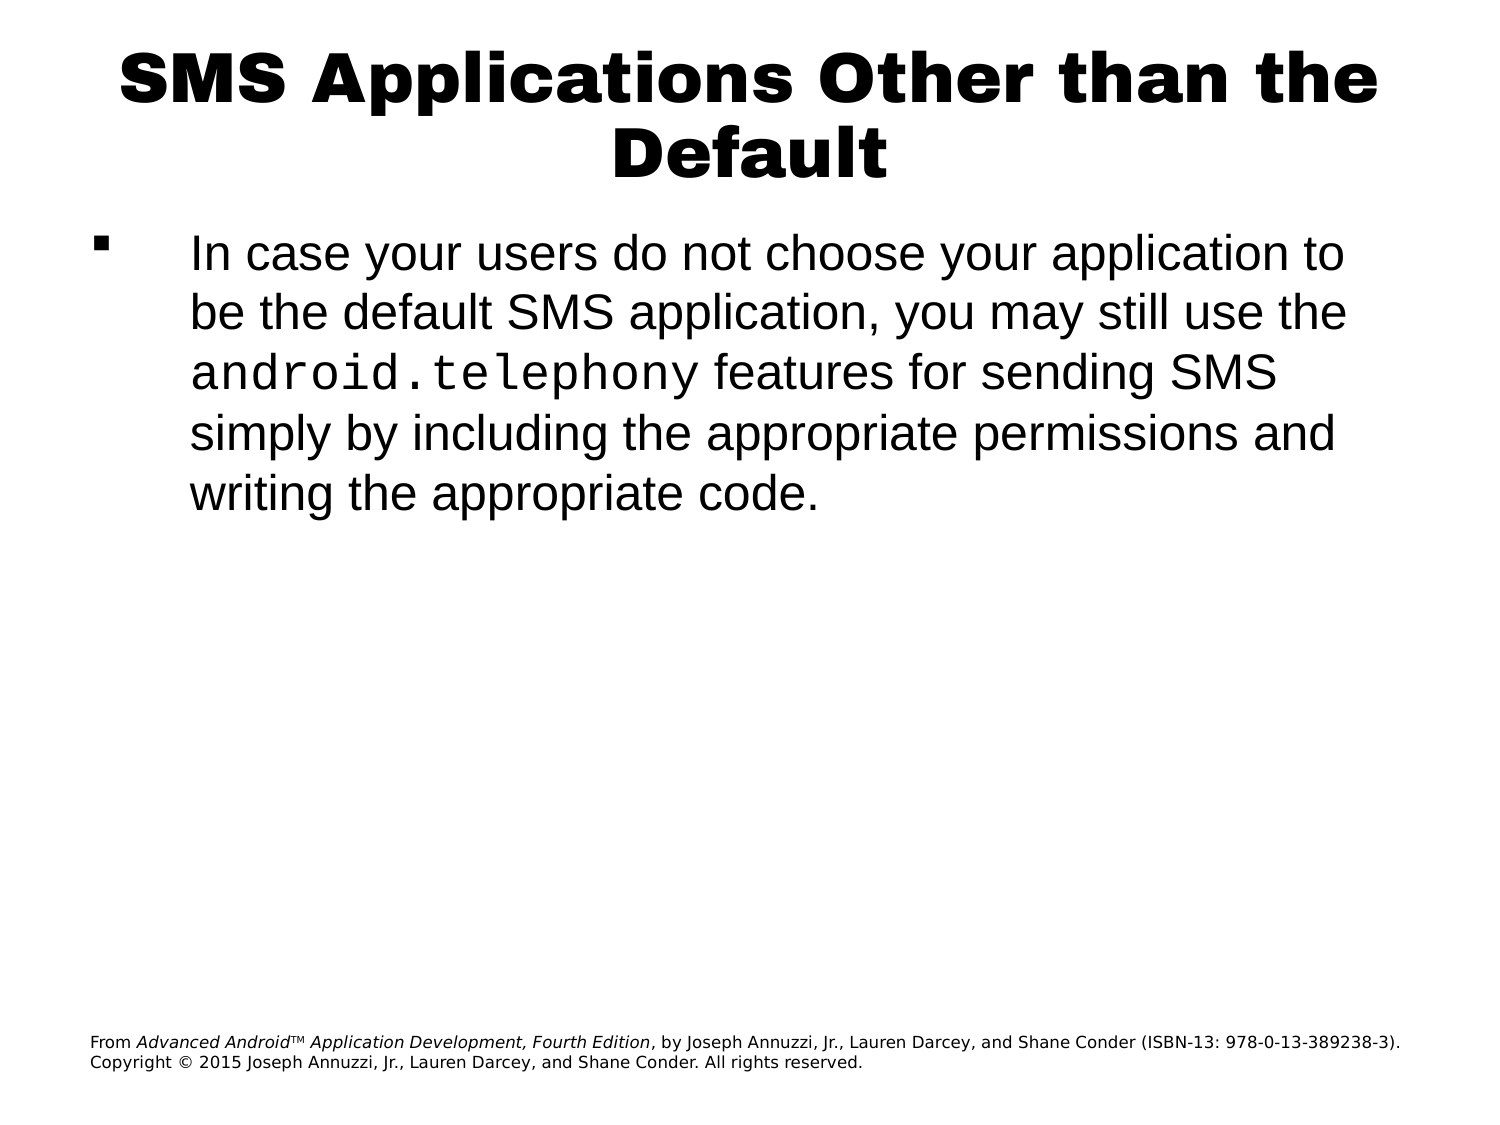

# SMS Applications Other than the Default
In case your users do not choose your application to be the default SMS application, you may still use the android.telephony features for sending SMS simply by including the appropriate permissions and writing the appropriate code.
From Advanced AndroidTM Application Development, Fourth Edition, by Joseph Annuzzi, Jr., Lauren Darcey, and Shane Conder (ISBN-13: 978-0-13-389238-3). Copyright © 2015 Joseph Annuzzi, Jr., Lauren Darcey, and Shane Conder. All rights reserved.